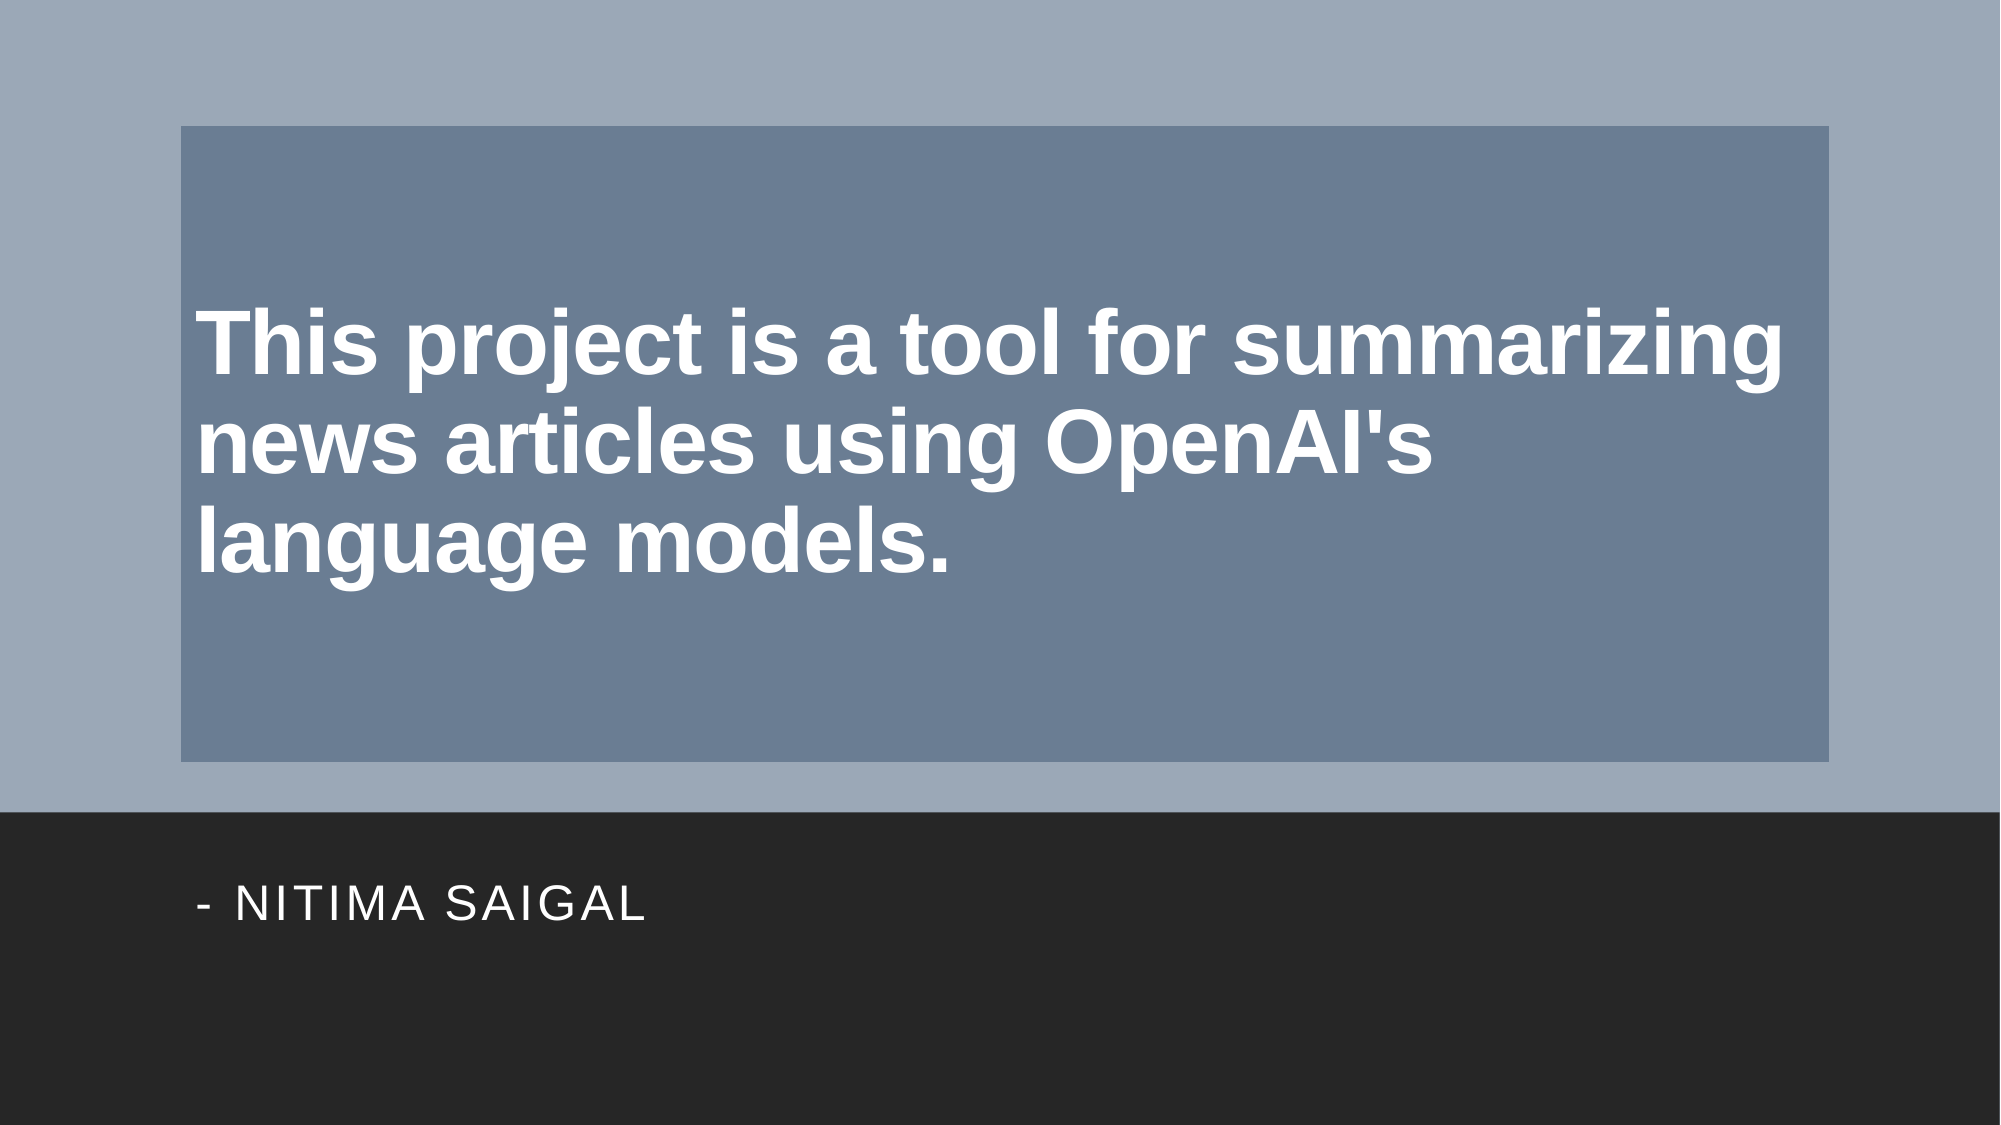

# This project is a tool for summarizing news articles using OpenAI's language models.

- NITIMA SAIGAL